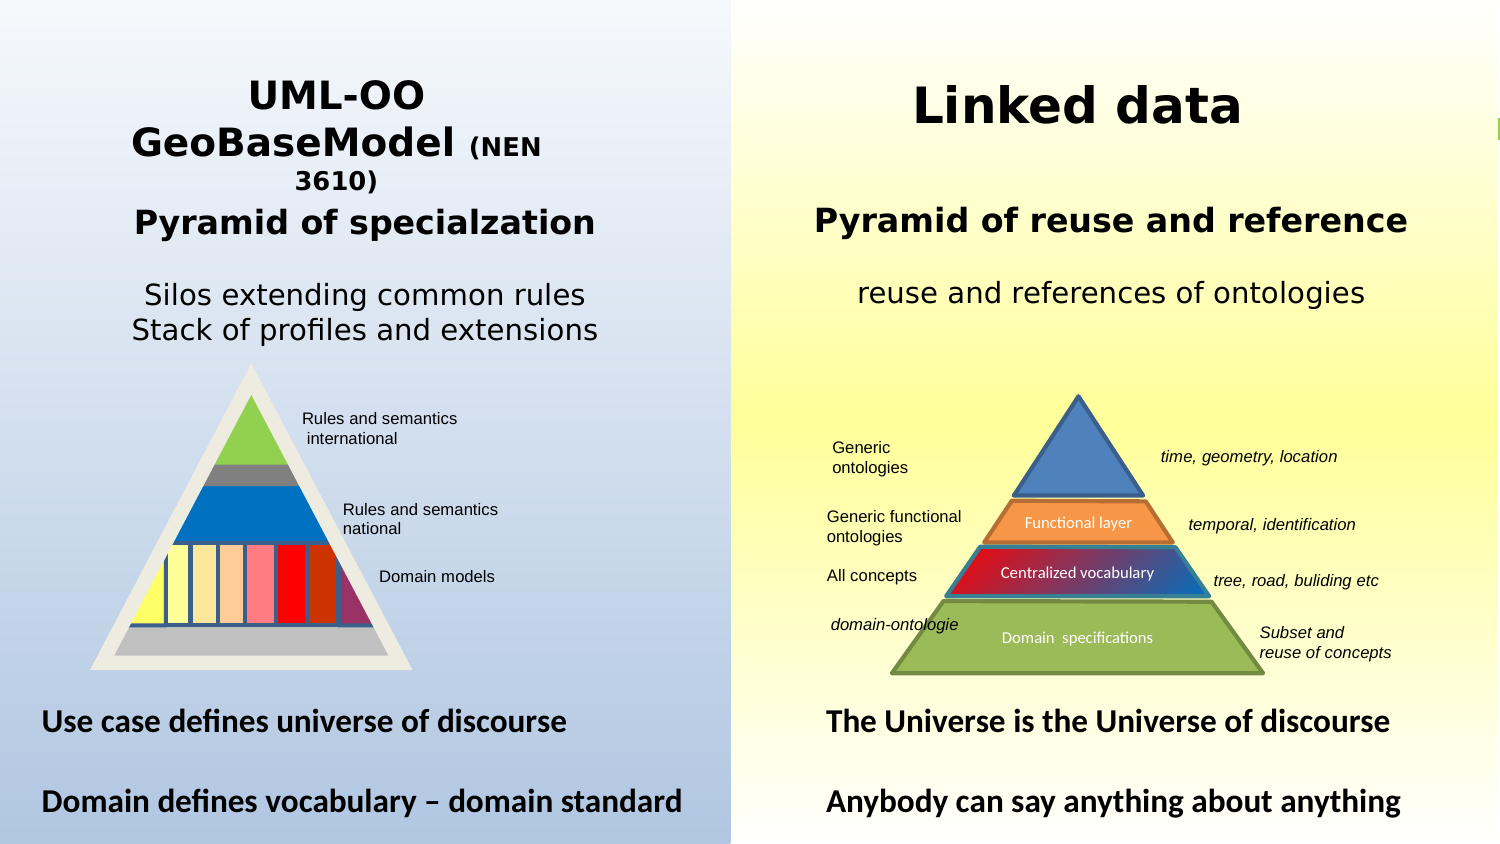

Linked data
# UML-OO GeoBaseModel (NEN 3610)
Pyramid of reuse and reference

reuse and references of ontologies
Pyramid of specialzation

Silos extending common rules
Stack of profiles and extensions

ISO

Rules and semantics
 international
Rules and semantics
national
Domain models

Functional layer
Centralized vocabulary
Domain  specifications
Generic
ontologies
time, geometry, location
Generic functional
ontologies
temporal, identification
All concepts
tree, road, buliding etc
domain-ontologie
Subset and
reuse of concepts
Use case defines universe of discourse

Domain defines vocabulary – domain standard
The Universe is the Universe of discourse

Anybody can say anything about anything